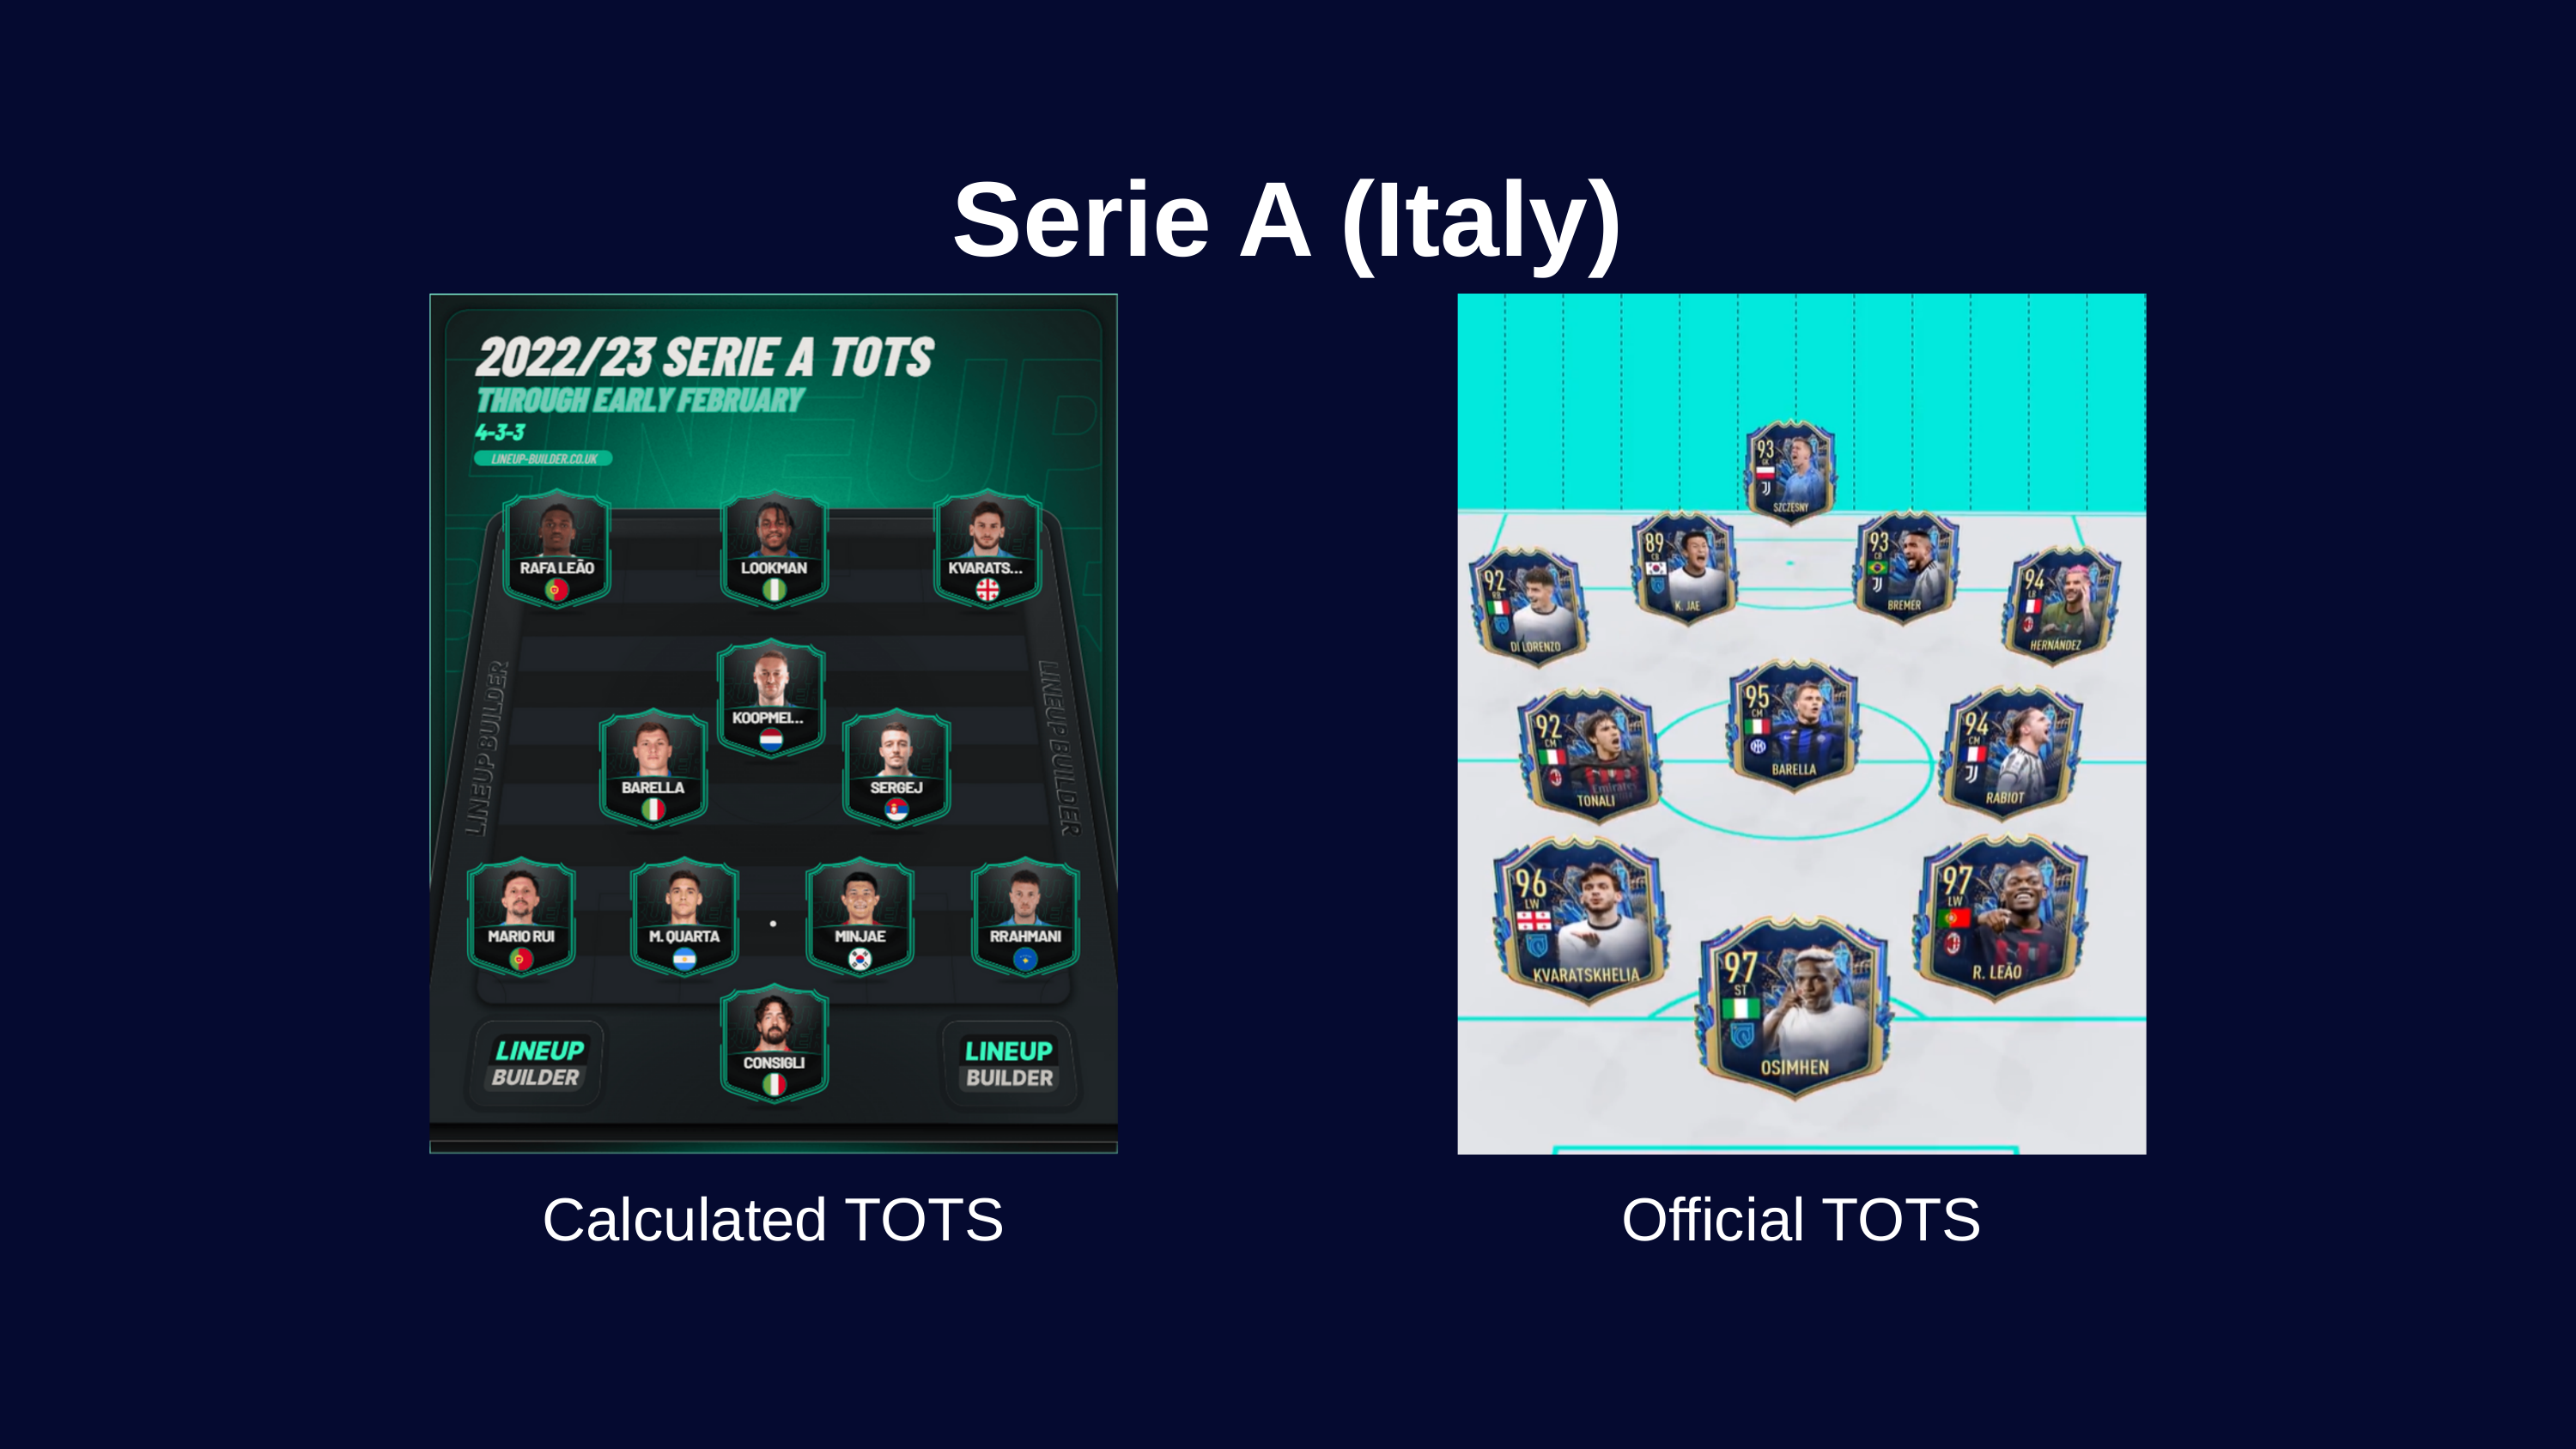

Serie A (Italy)

Calculated TOTS
Official TOTS